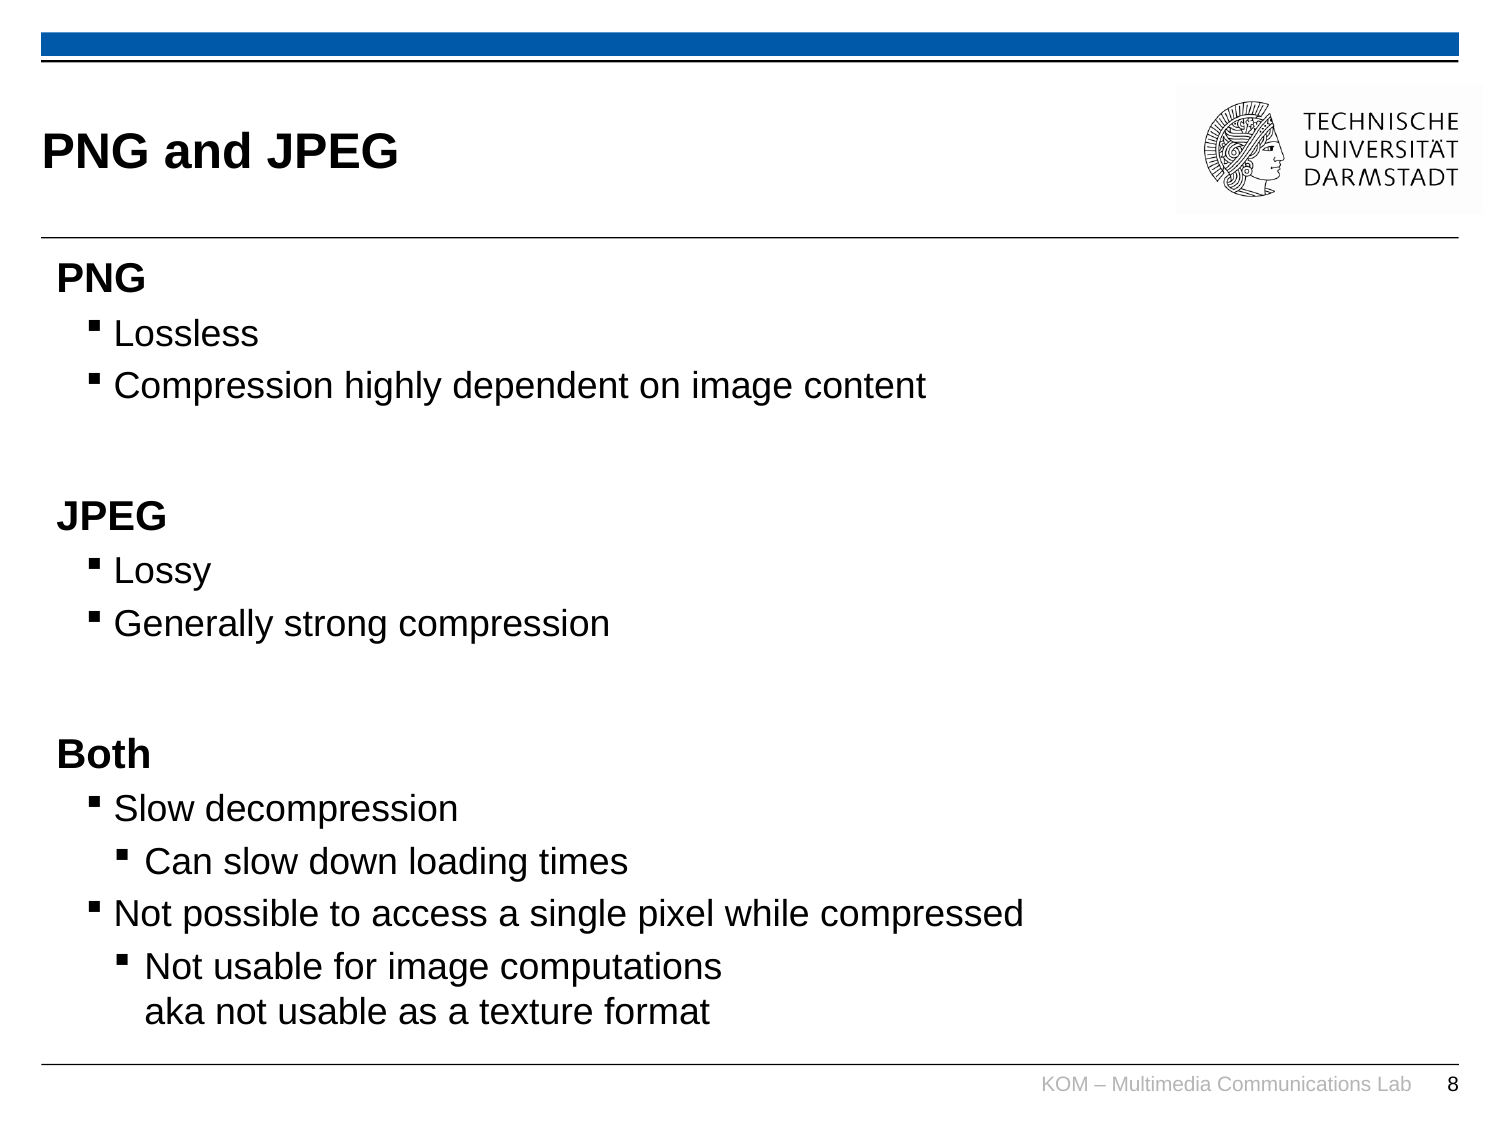

# PNG and JPEG
PNG
Lossless
Compression highly dependent on image content

JPEG
Lossy
Generally strong compression

Both
Slow decompression
Can slow down loading times
Not possible to access a single pixel while compressed
Not usable for image computations
aka not usable as a texture format